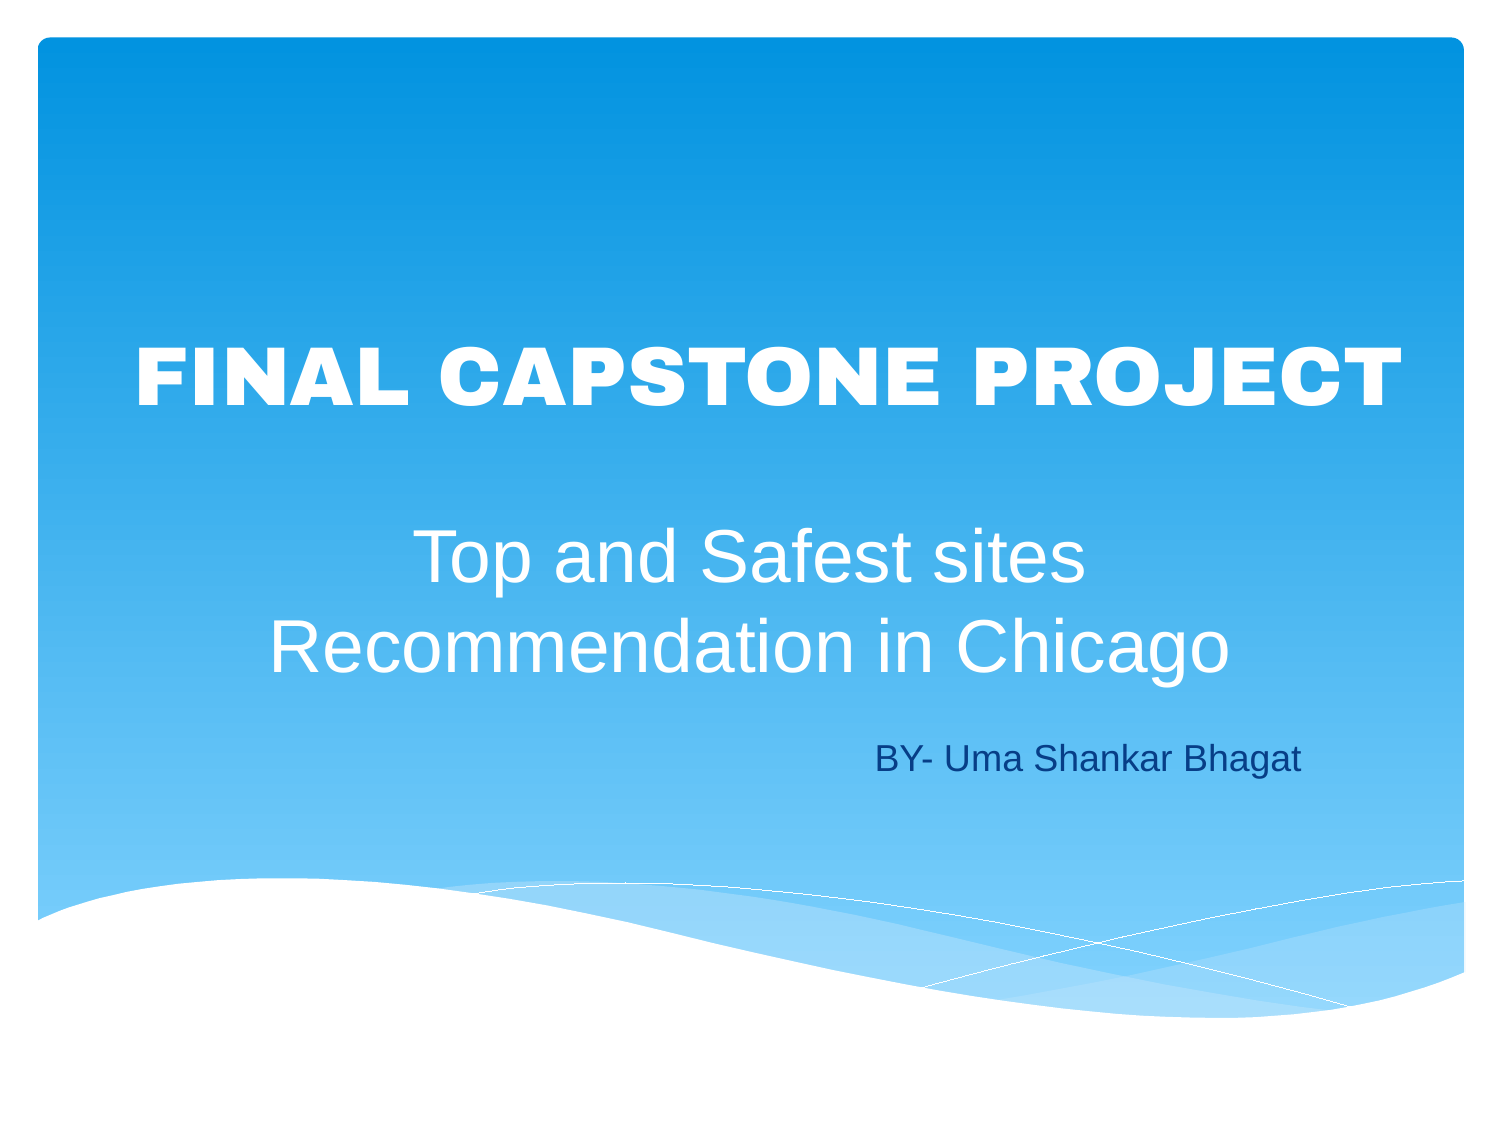

# FINAL CAPSTONE PROJECT
Top and Safest sites Recommendation in Chicago
BY- Uma Shankar Bhagat